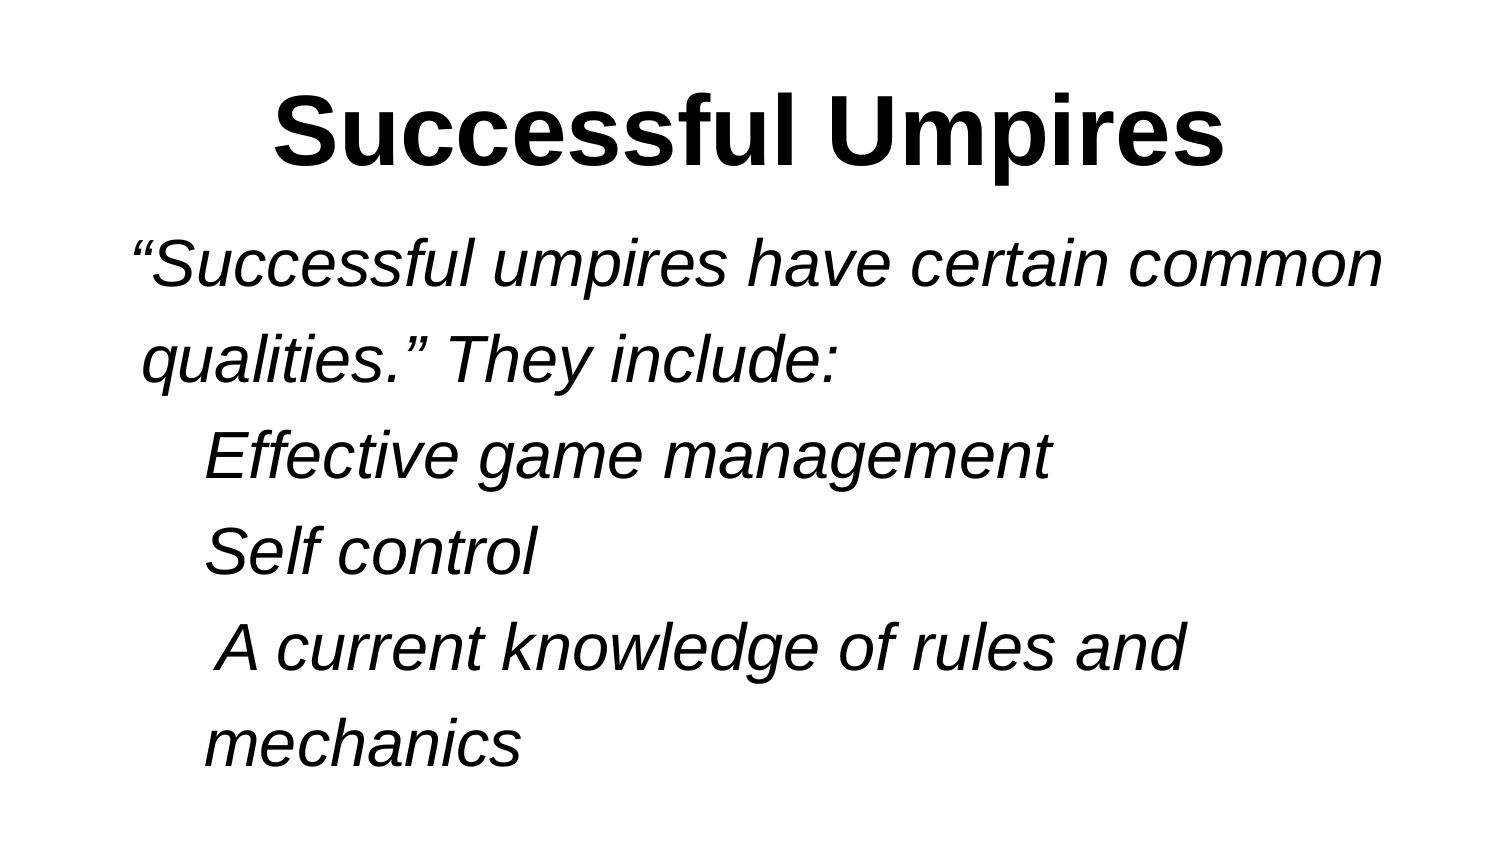

# Successful Umpires

“Successful umpires have certain common qualities.” They include:
Effective game management
Self control
A current knowledge of rules and
mechanics